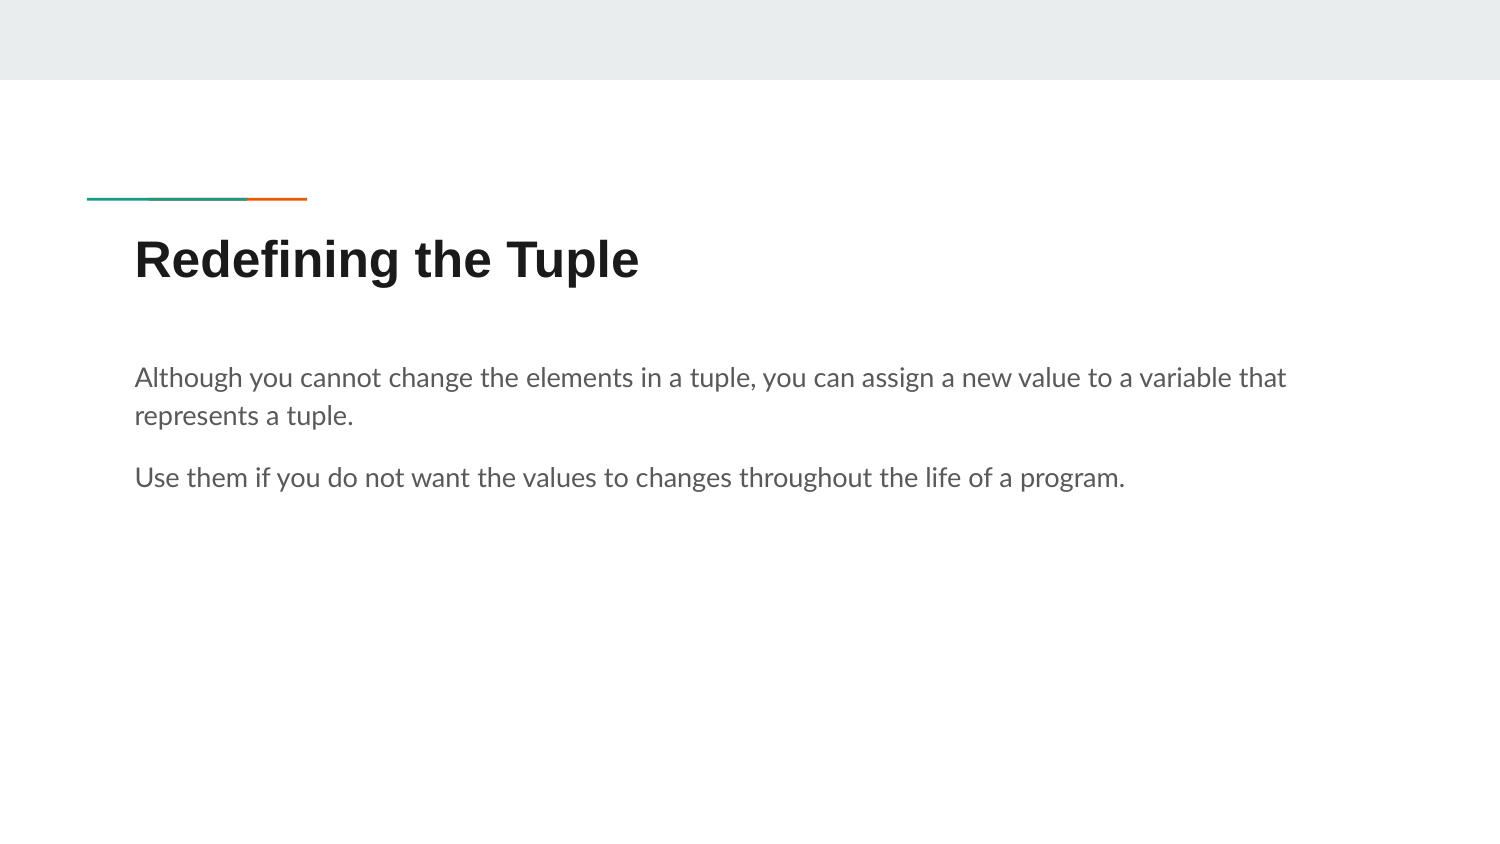

# Redefining the Tuple
Although you cannot change the elements in a tuple, you can assign a new value to a variable that represents a tuple.
Use them if you do not want the values to changes throughout the life of a program.